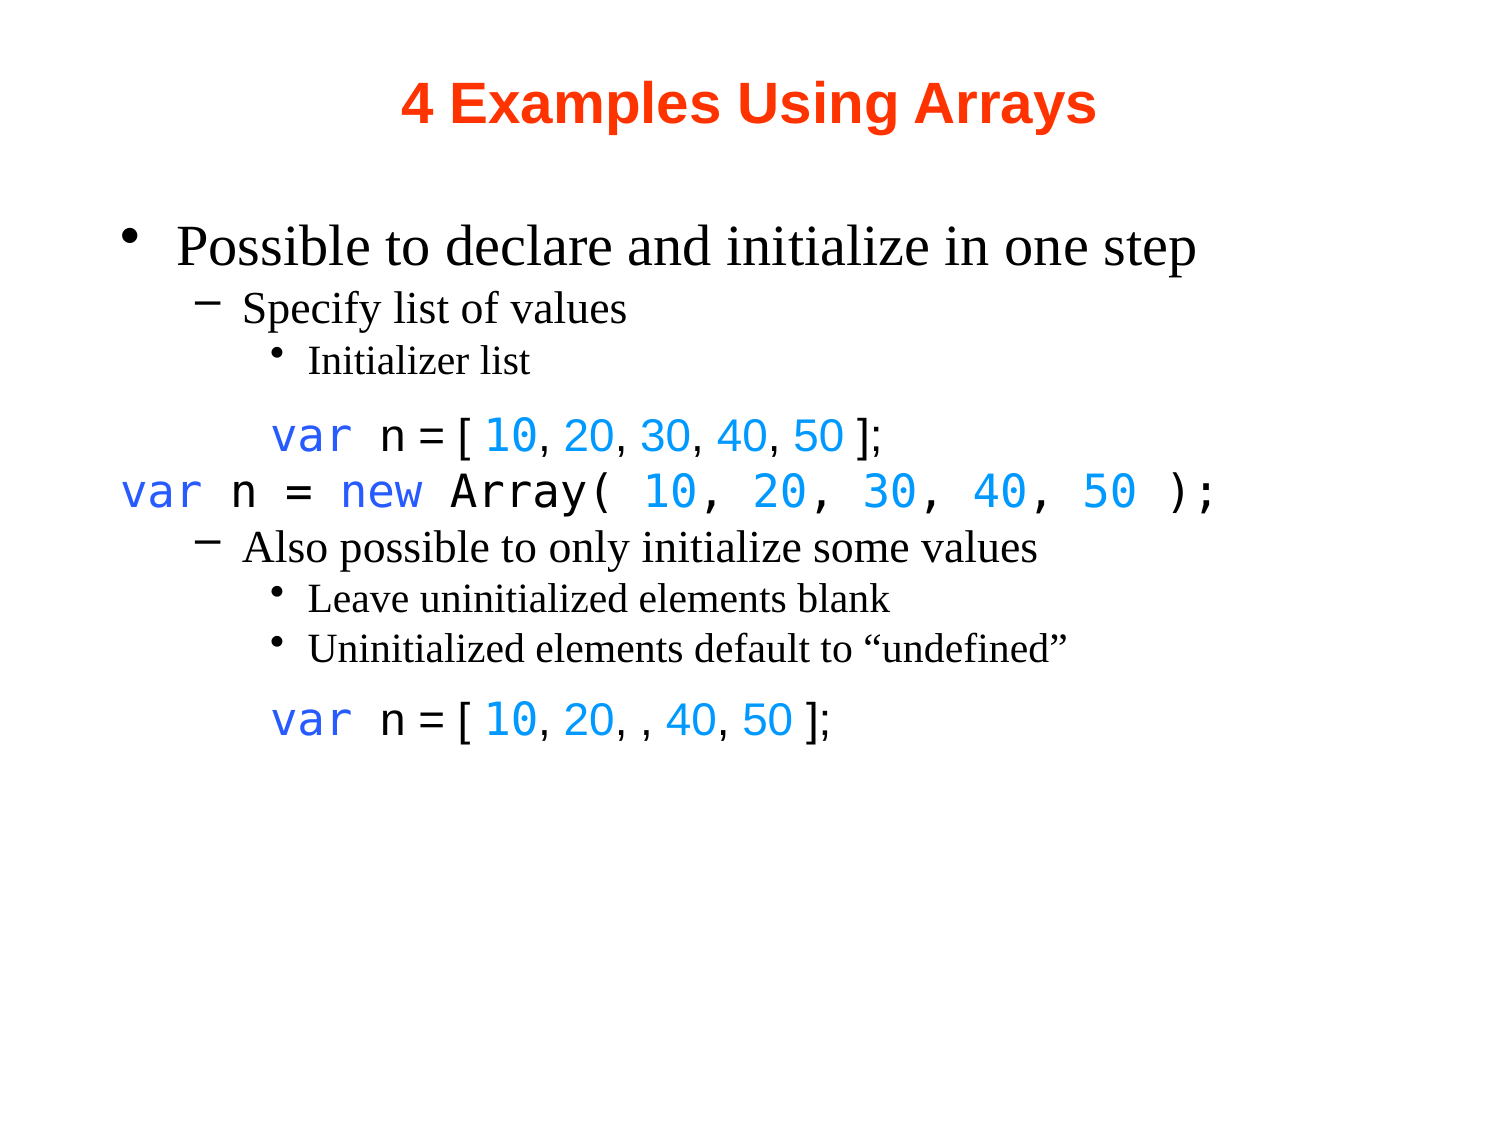

13
# 4 Examples Using Arrays
Possible to declare and initialize in one step
Specify list of values
Initializer list
	var n = [ 10, 20, 30, 40, 50 ];
var n = new Array( 10, 20, 30, 40, 50 );
Also possible to only initialize some values
Leave uninitialized elements blank
Uninitialized elements default to “undefined”
	var n = [ 10, 20, , 40, 50 ];